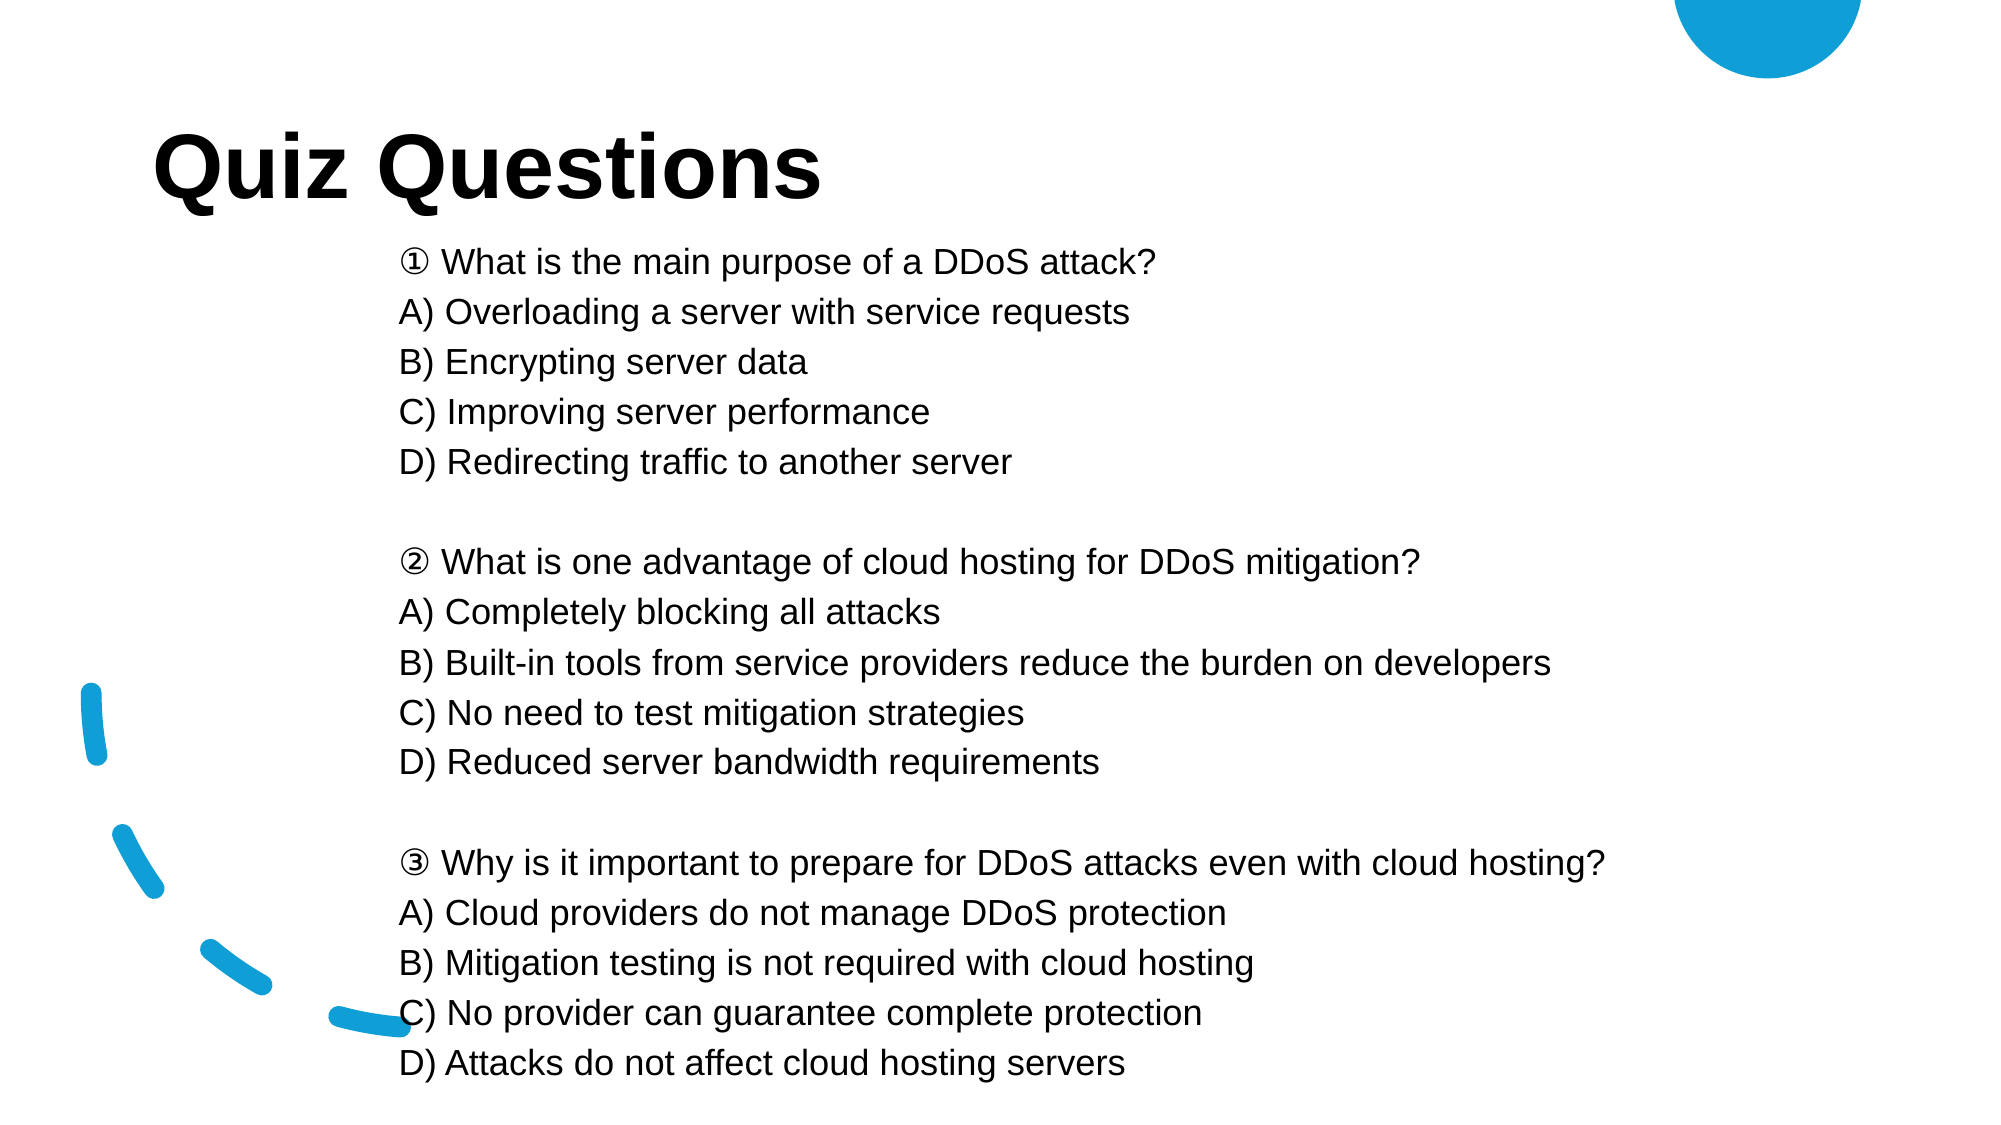

# Quiz Questions
① What is the main purpose of a DDoS attack?
A) Overloading a server with service requests
B) Encrypting server data
C) Improving server performance
D) Redirecting traffic to another server

② What is one advantage of cloud hosting for DDoS mitigation?
A) Completely blocking all attacks
B) Built-in tools from service providers reduce the burden on developers
C) No need to test mitigation strategies
D) Reduced server bandwidth requirements

③ Why is it important to prepare for DDoS attacks even with cloud hosting?
A) Cloud providers do not manage DDoS protection
B) Mitigation testing is not required with cloud hosting
C) No provider can guarantee complete protection
D) Attacks do not affect cloud hosting servers